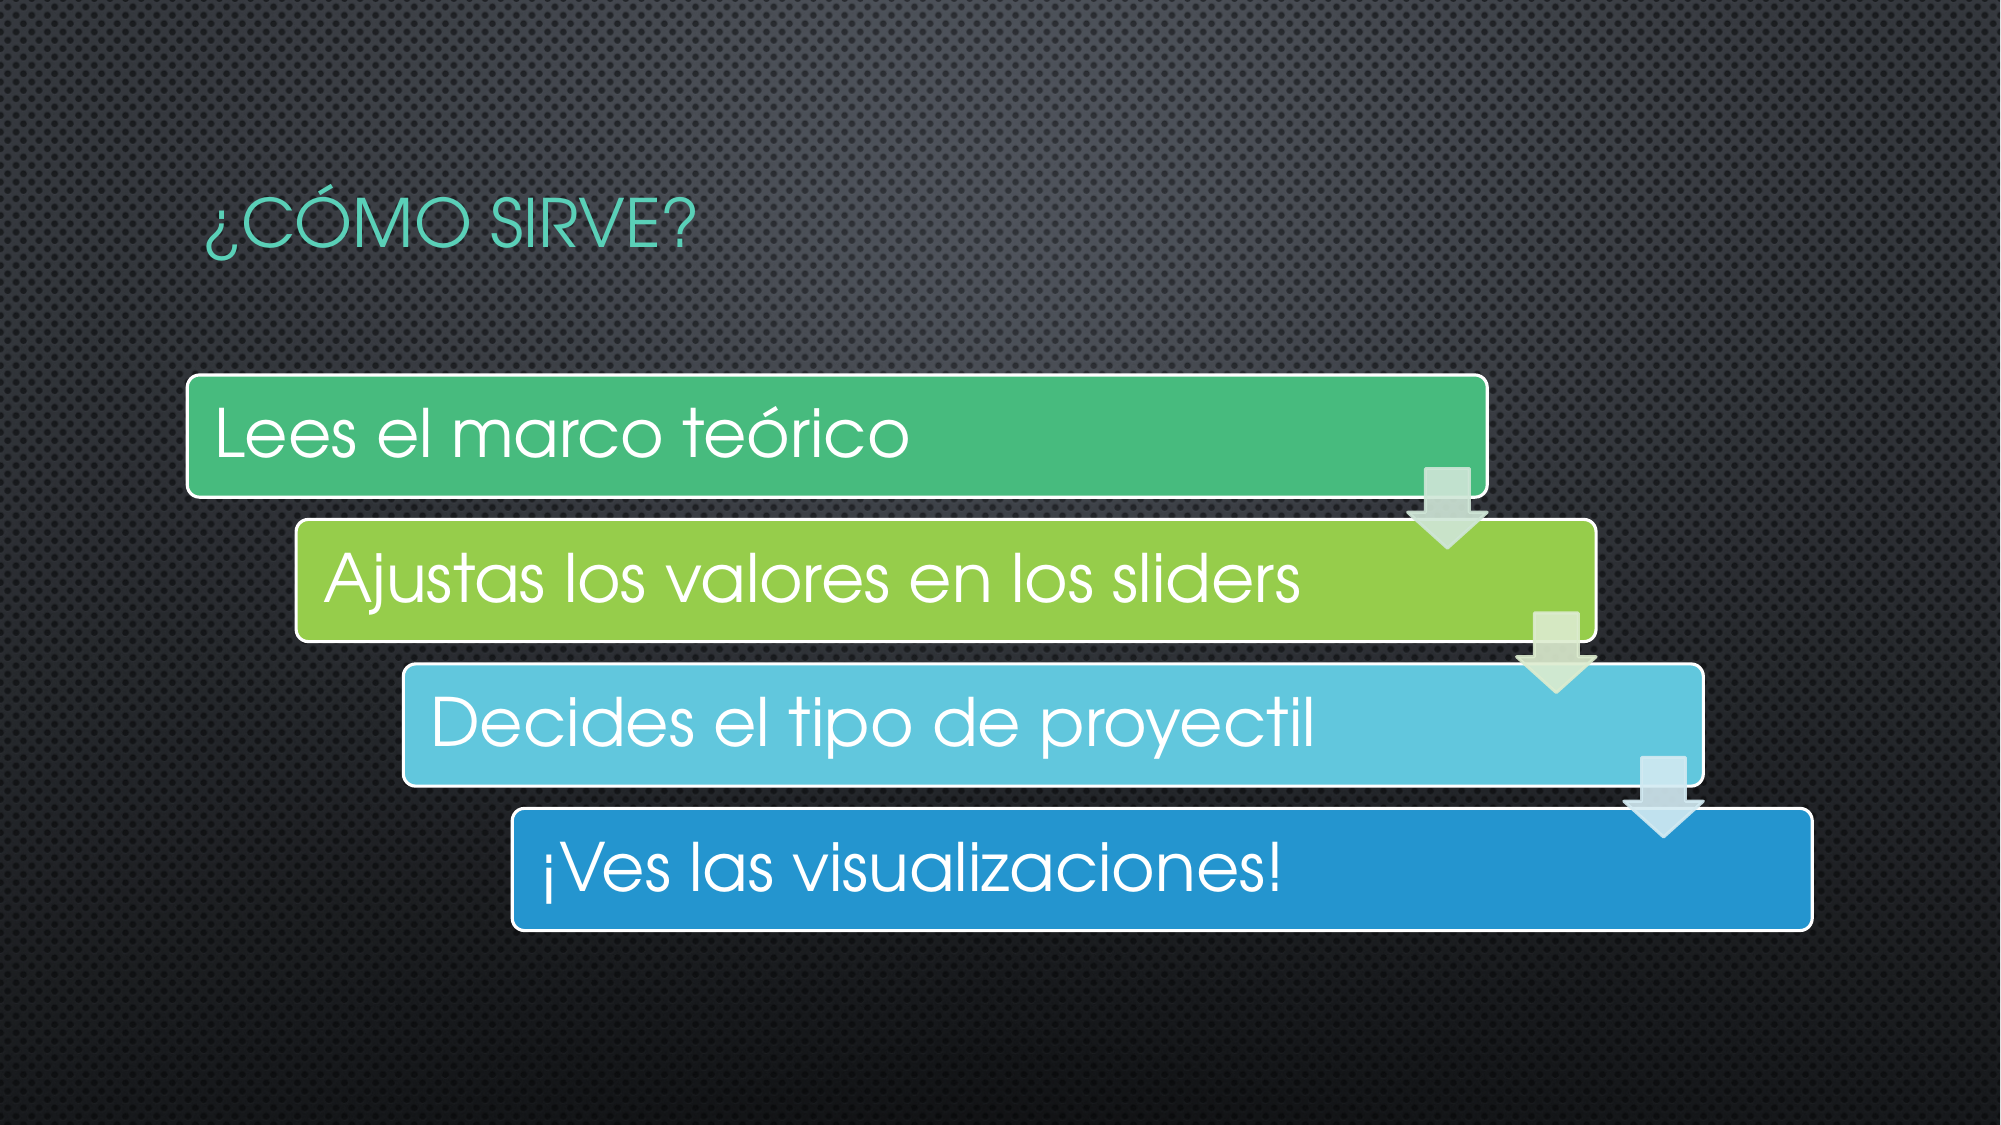

# ¿Cómo sirve?
Lees el marco teórico
Ajustas los valores en los sliders
Decides el tipo de proyectil
¡Ves las visualizaciones!